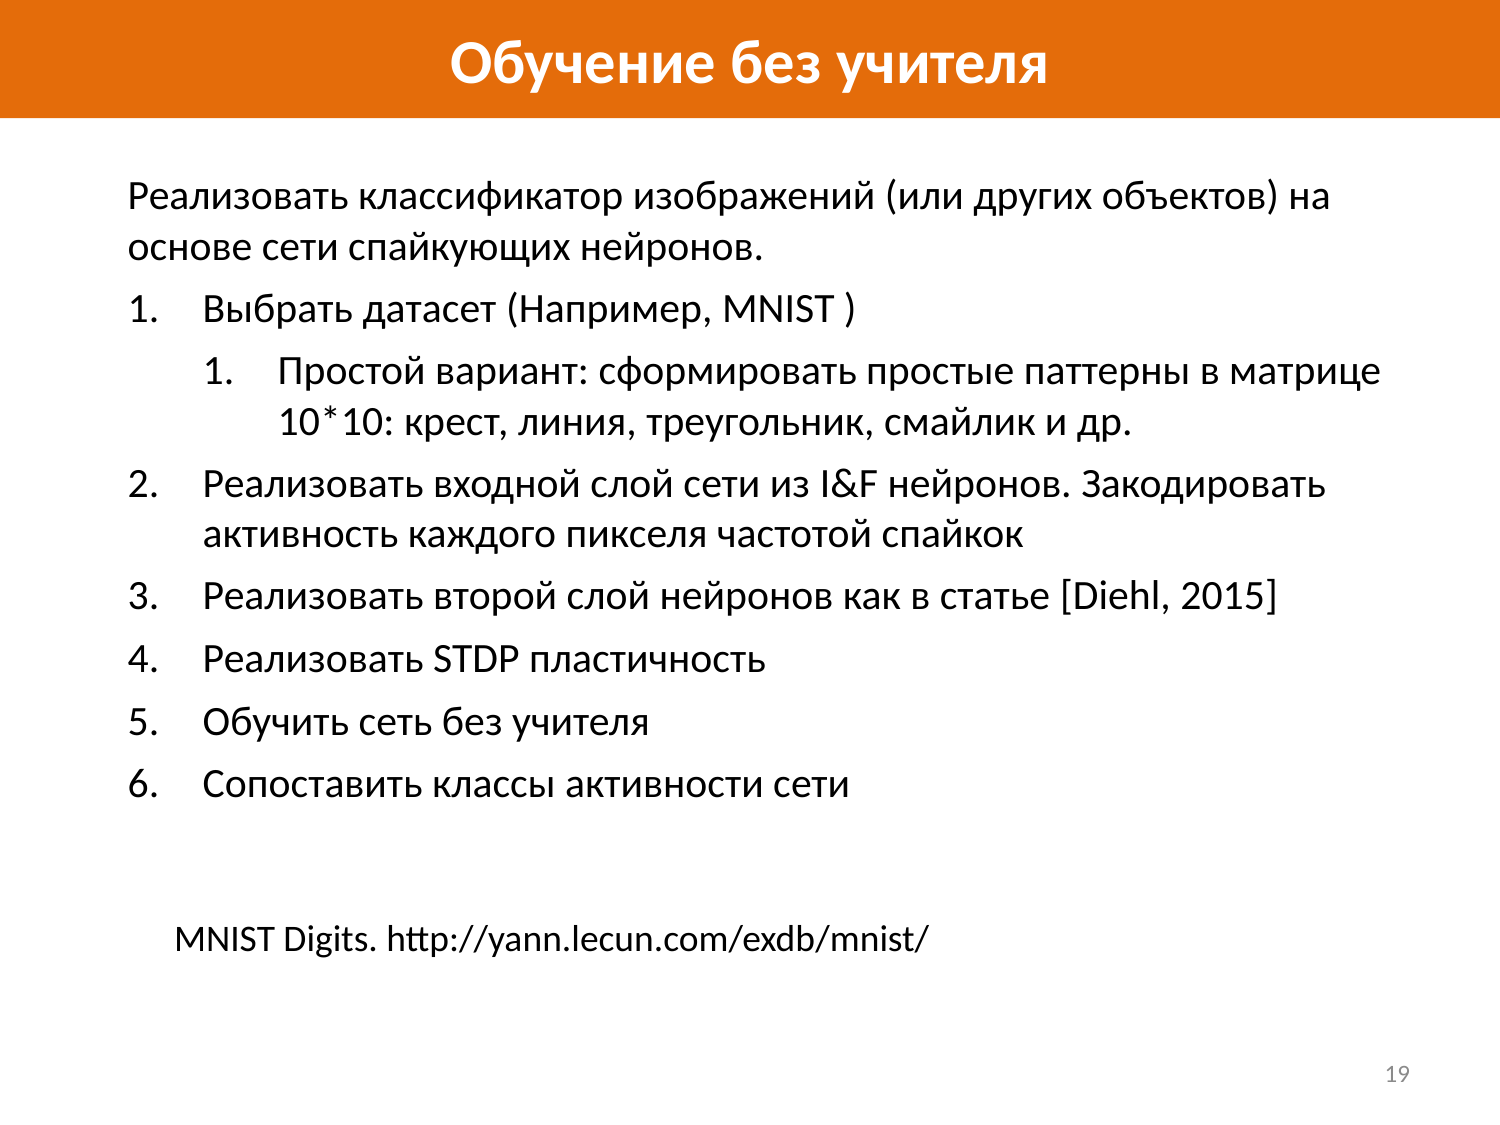

# Обучение без учителя
Реализовать классификатор изображений (или других объектов) на основе сети спайкующих нейронов.
Выбрать датасет (Например, MNIST )
Простой вариант: сформировать простые паттерны в матрице 10*10: крест, линия, треугольник, смайлик и др.
Реализовать входной слой сети из I&F нейронов. Закодировать активность каждого пикселя частотой спайкок
Реализовать второй слой нейронов как в статье [Diehl, 2015]
Реализовать STDP пластичность
Обучить сеть без учителя
Сопоставить классы активности сети

MNIST Digits. http://yann.lecun.com/exdb/mnist/
19